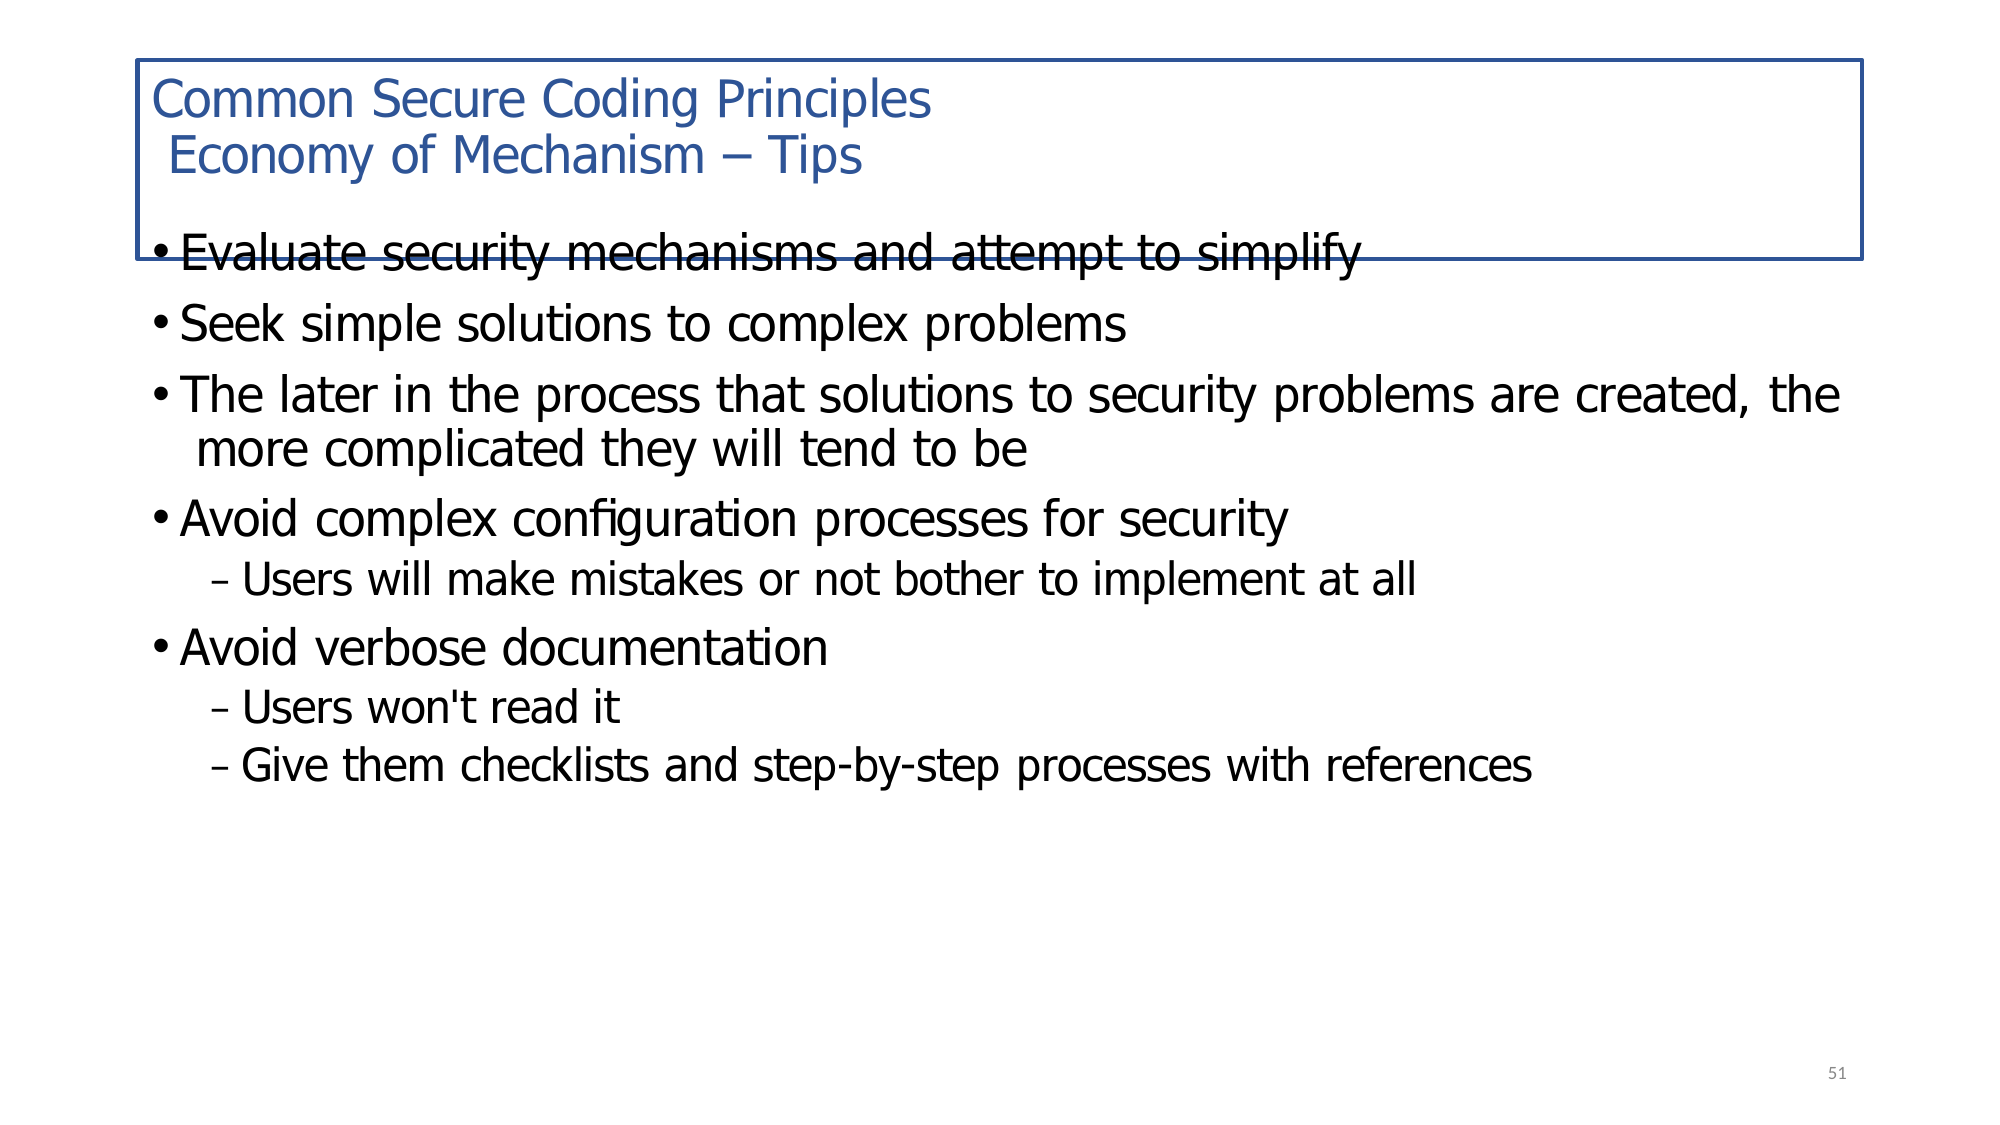

# Common Secure Coding Principles  Economy of Mechanism – Tips
Evaluate security mechanisms and attempt to simplify
Seek simple solutions to complex problems
The later in the process that solutions to security problems are created, the  more complicated they will tend to be
Avoid complex configuration processes for security
– Users will make mistakes or not bother to implement at all
Avoid verbose documentation
– Users won't read it
– Give them checklists and step-by-step processes with references
51